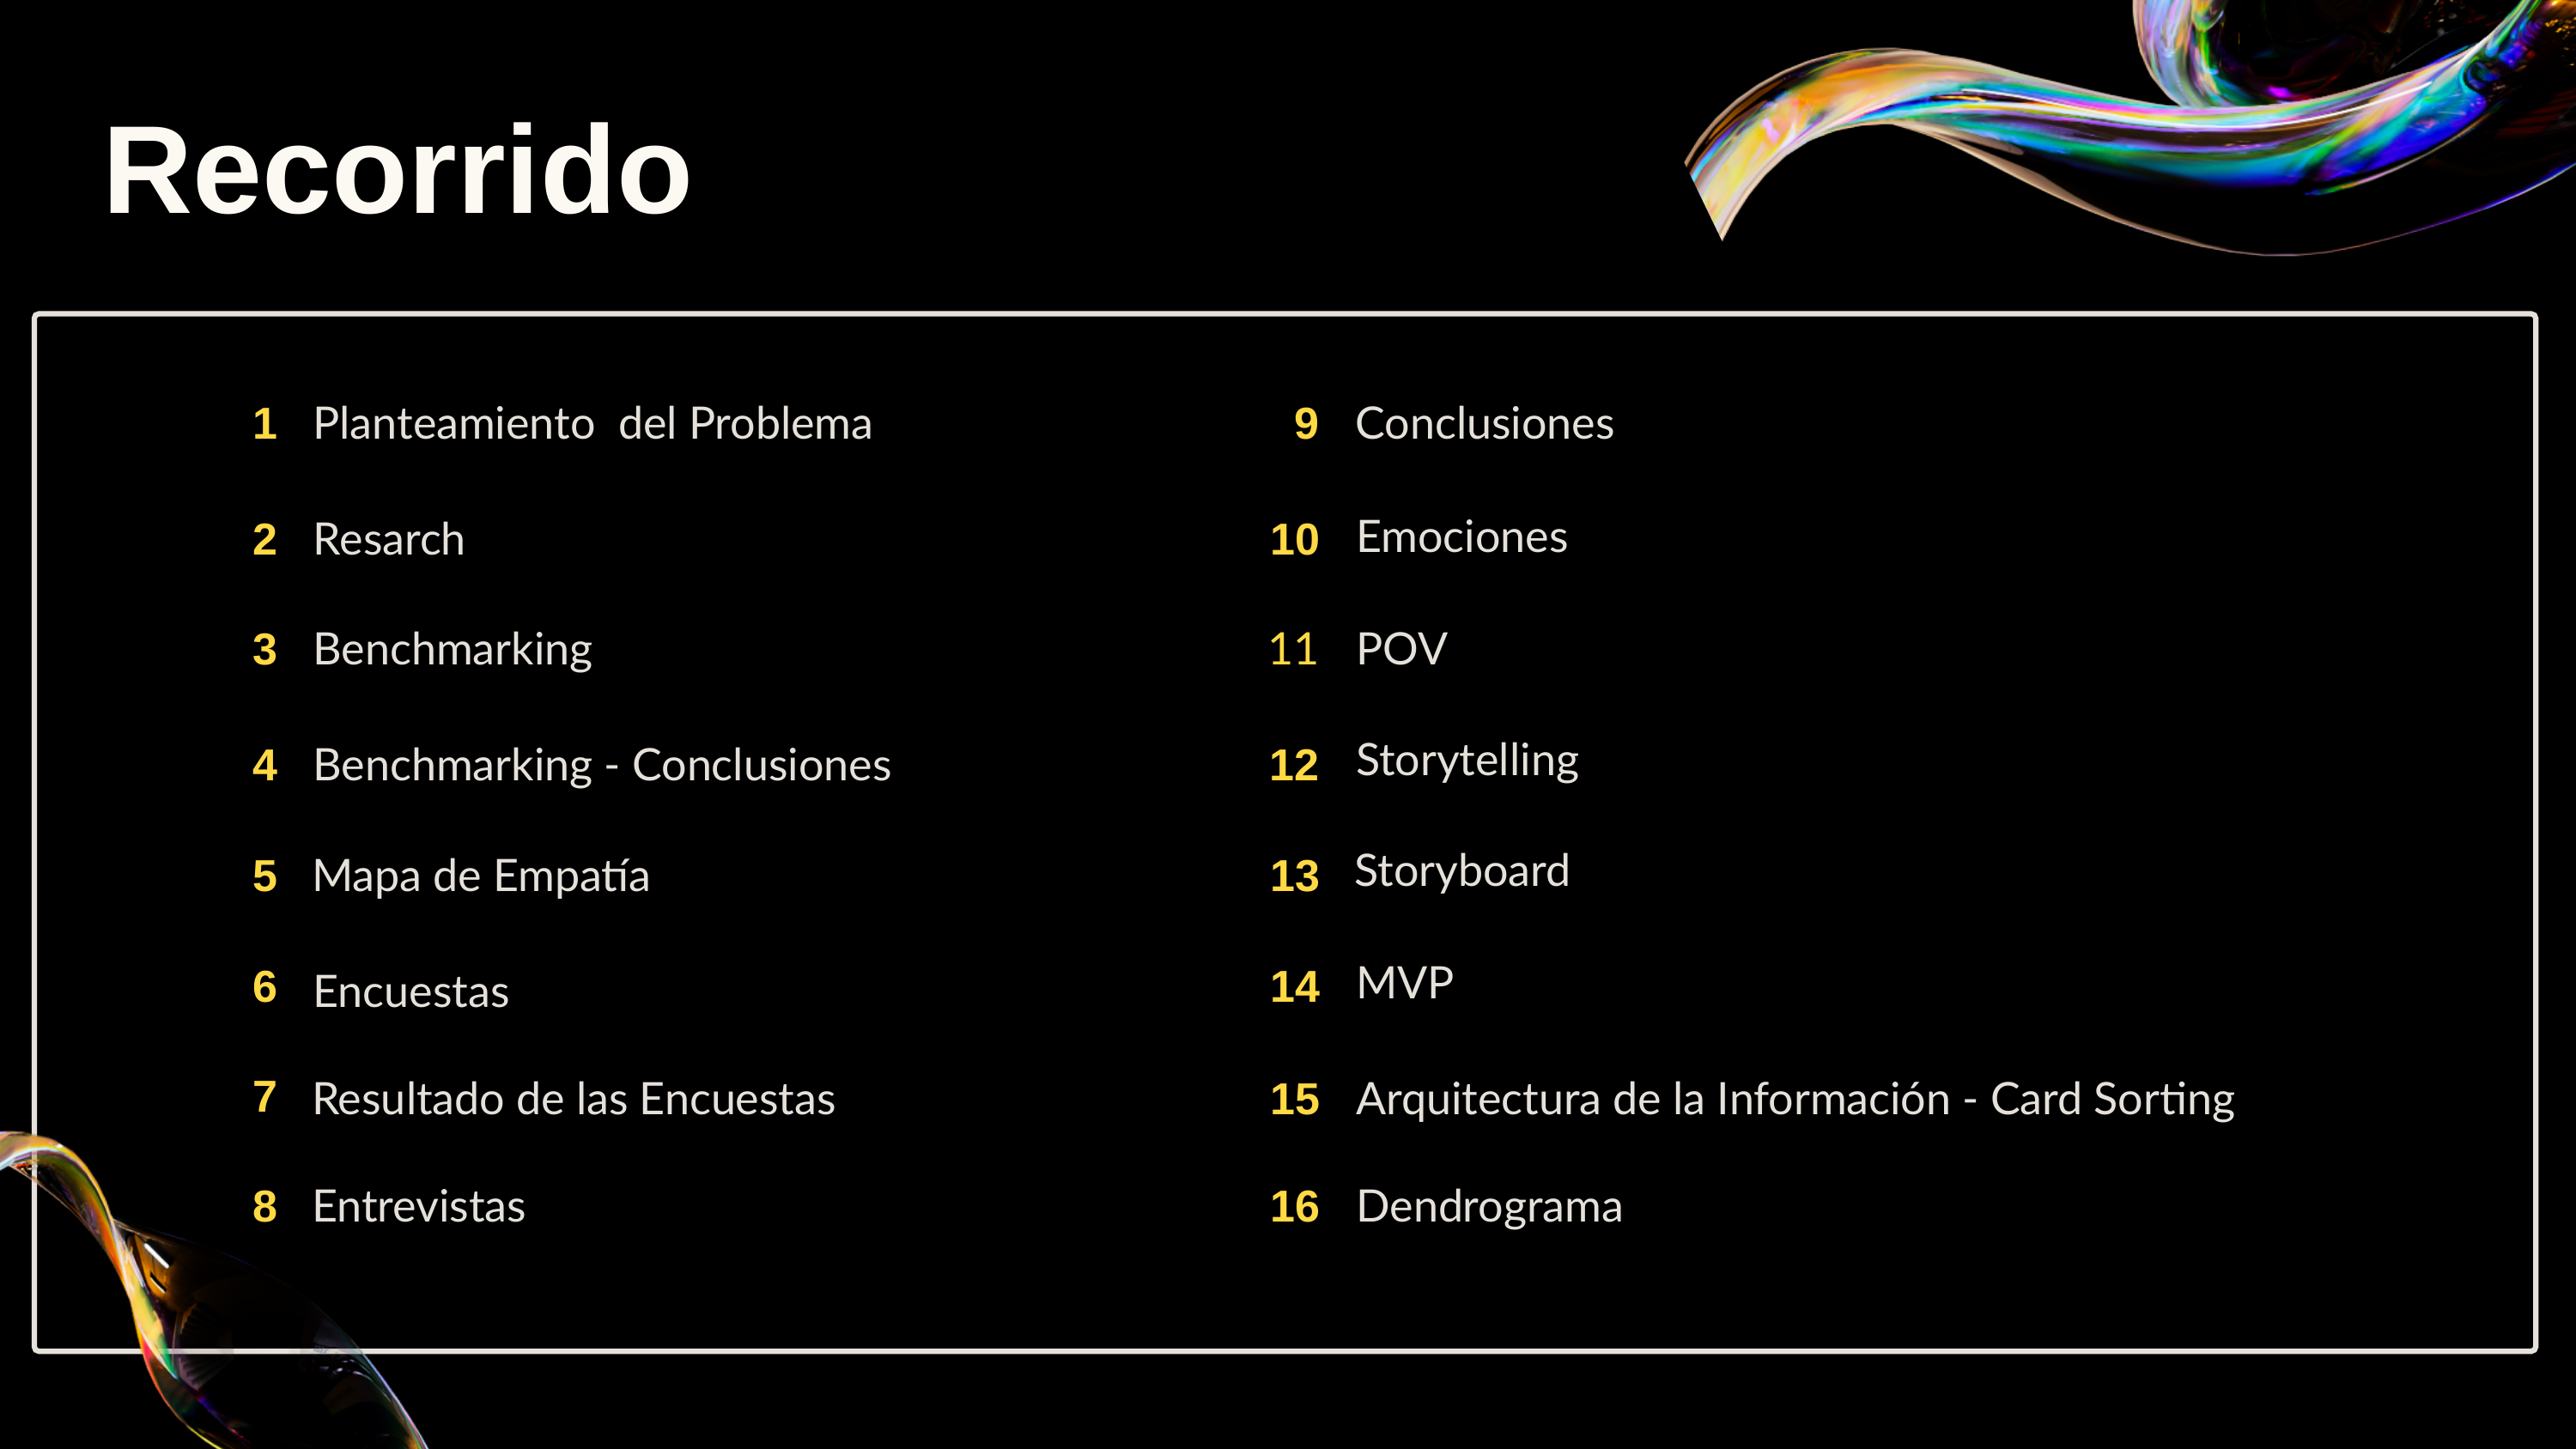

Recorrido

1
Planteamiento  del Problema
9
Conclusiones
Emociones
2
Resarch
10
3
Benchmarking
11
POV
Storytelling
4
Benchmarking - Conclusiones
12
Storyboard

5
Mapa de Empatía
13
MVP
6
14
Encuestas
7
Resultado de las Encuestas
15
Arquitectura de la Información - Card Sorting

8
Entrevistas
16
Dendrograma